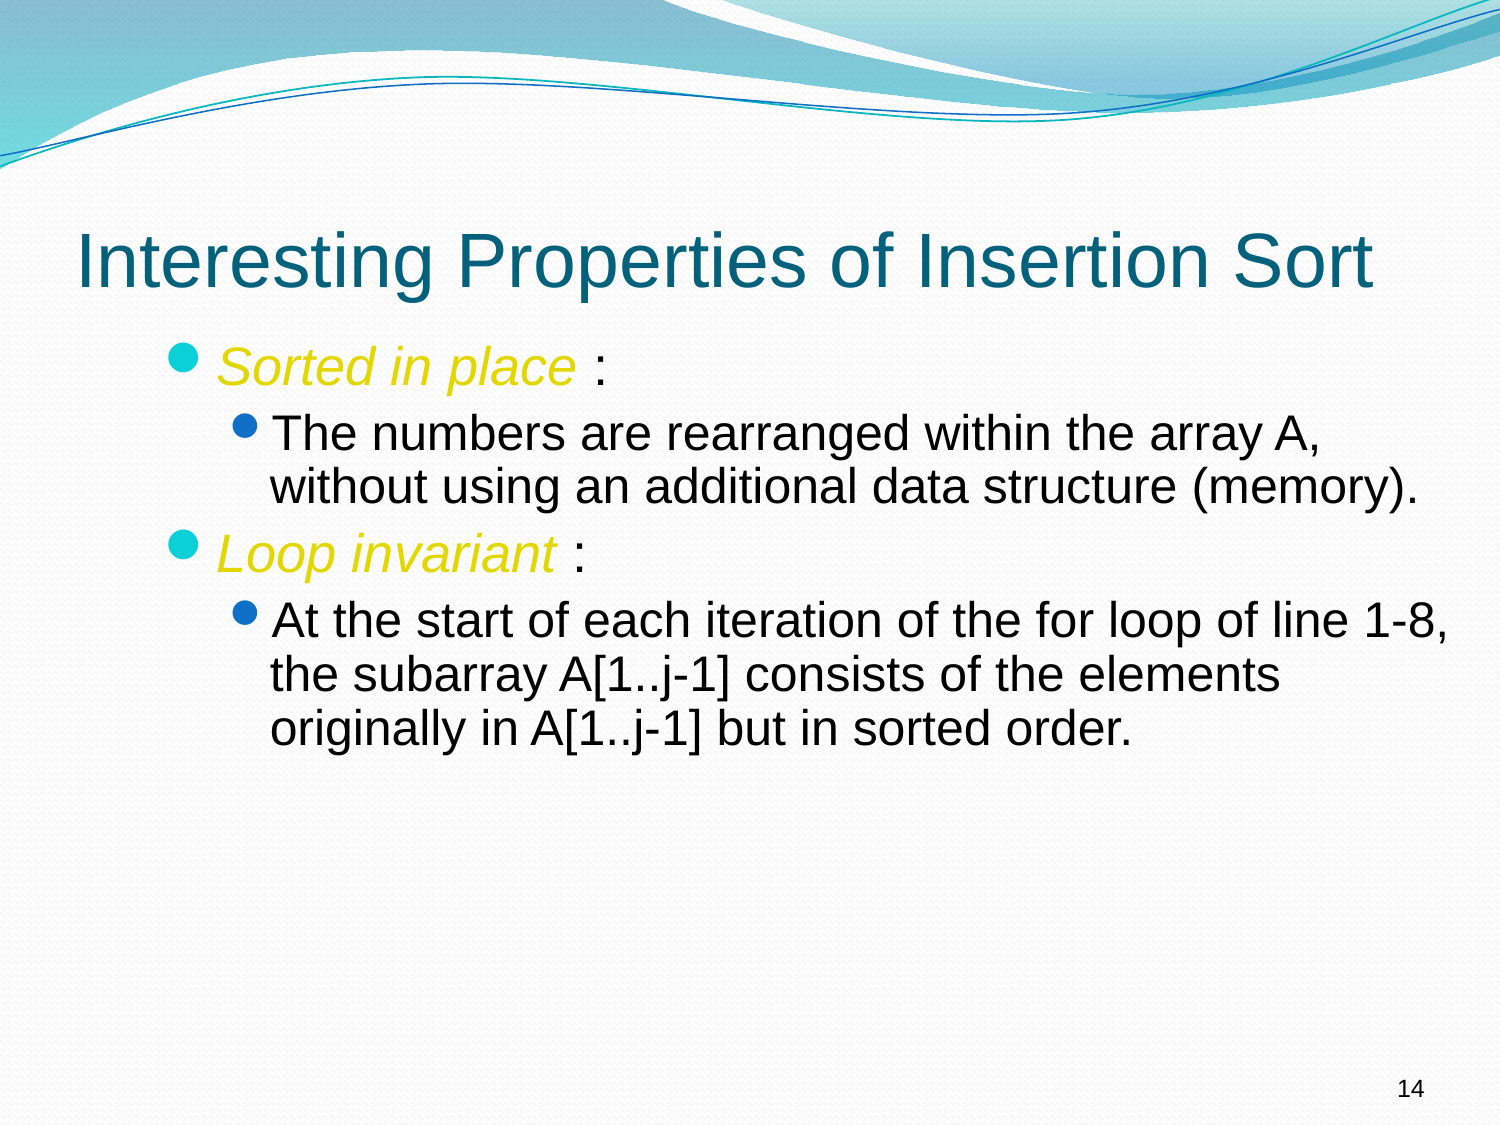

# Interesting Properties of Insertion Sort
Sorted in place :
The numbers are rearranged within the array A, without using an additional data structure (memory).
Loop invariant :
At the start of each iteration of the for loop of line 1-8, the subarray A[1..j-1] consists of the elements originally in A[1..j-1] but in sorted order.
14